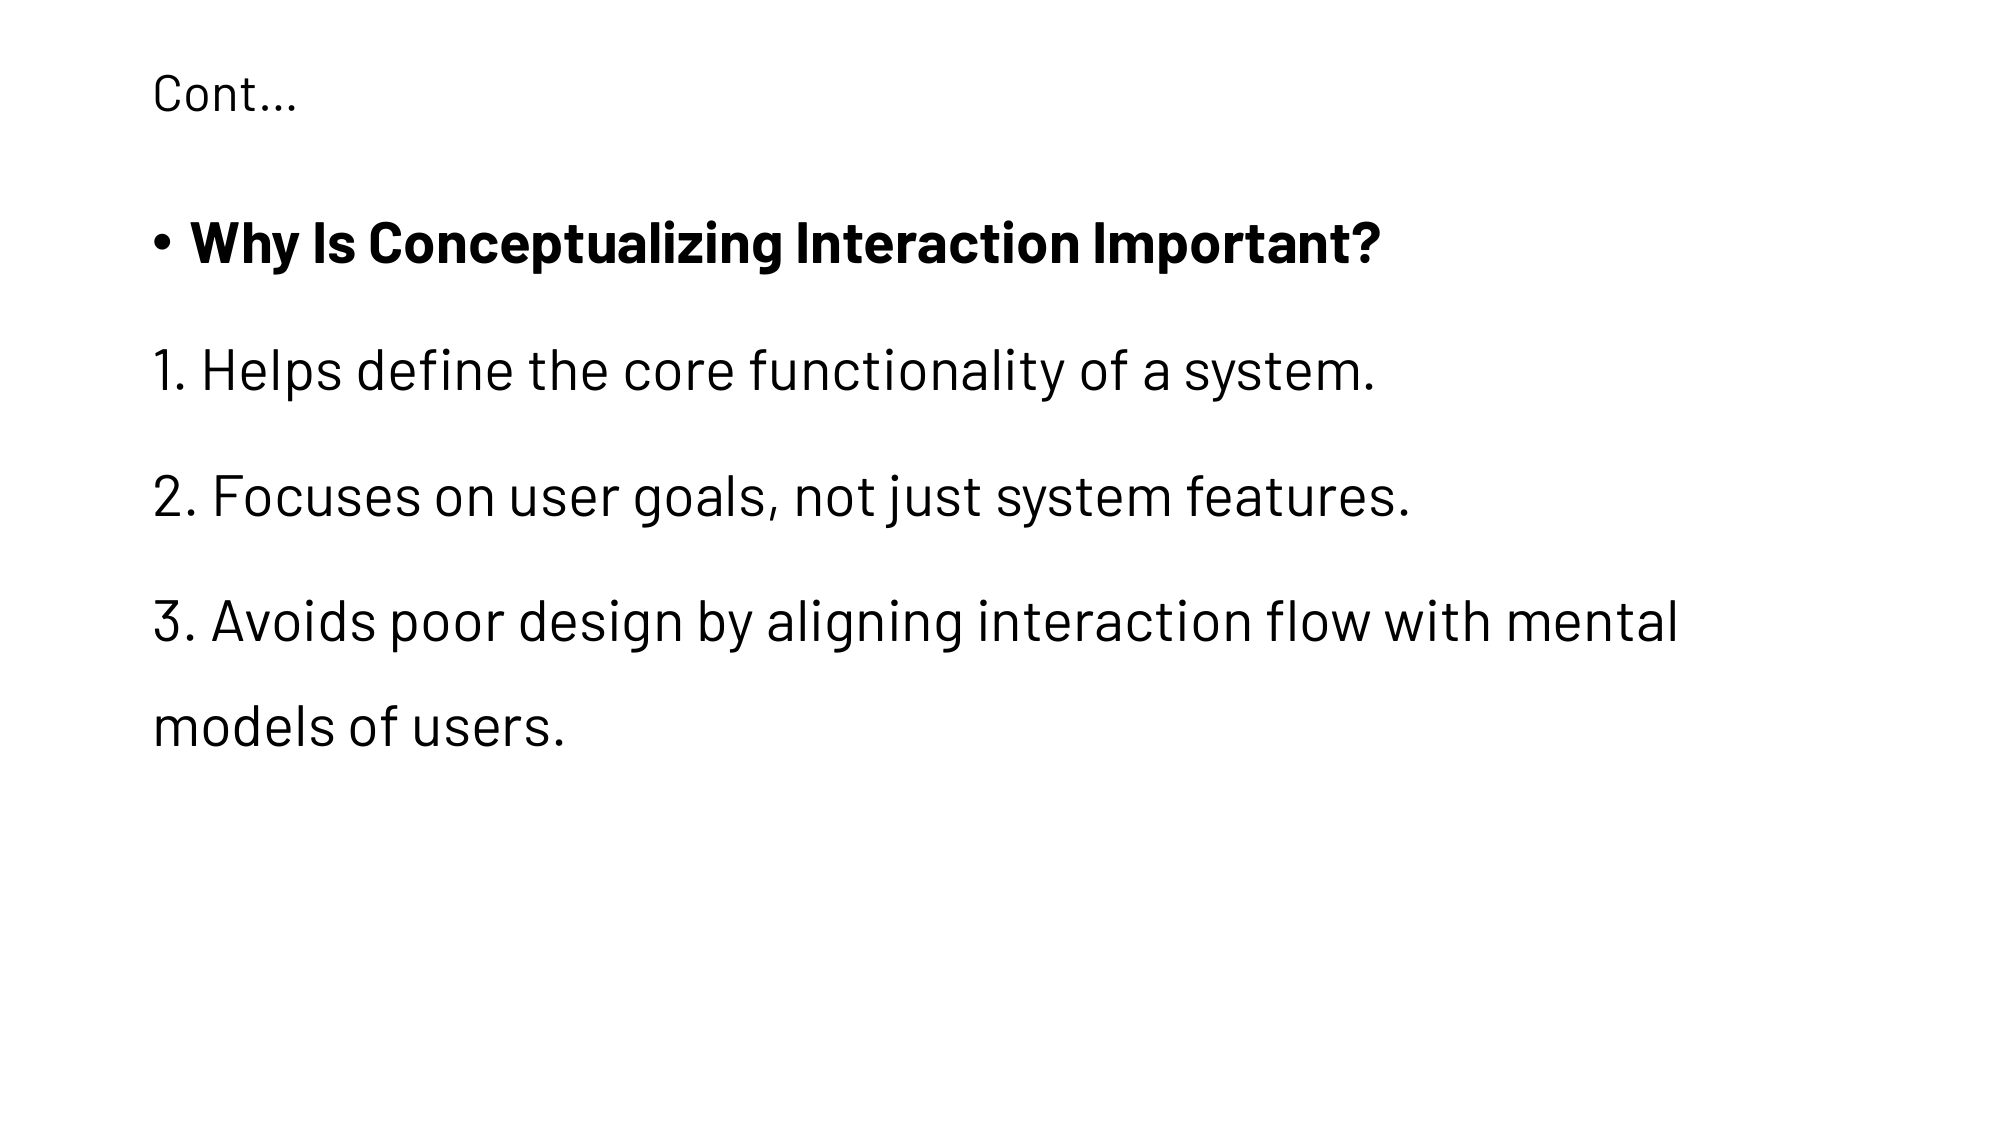

# Cont…
Why Is Conceptualizing Interaction Important?
1. Helps define the core functionality of a system.
2. Focuses on user goals, not just system features.
3. Avoids poor design by aligning interaction flow with mental models of users.